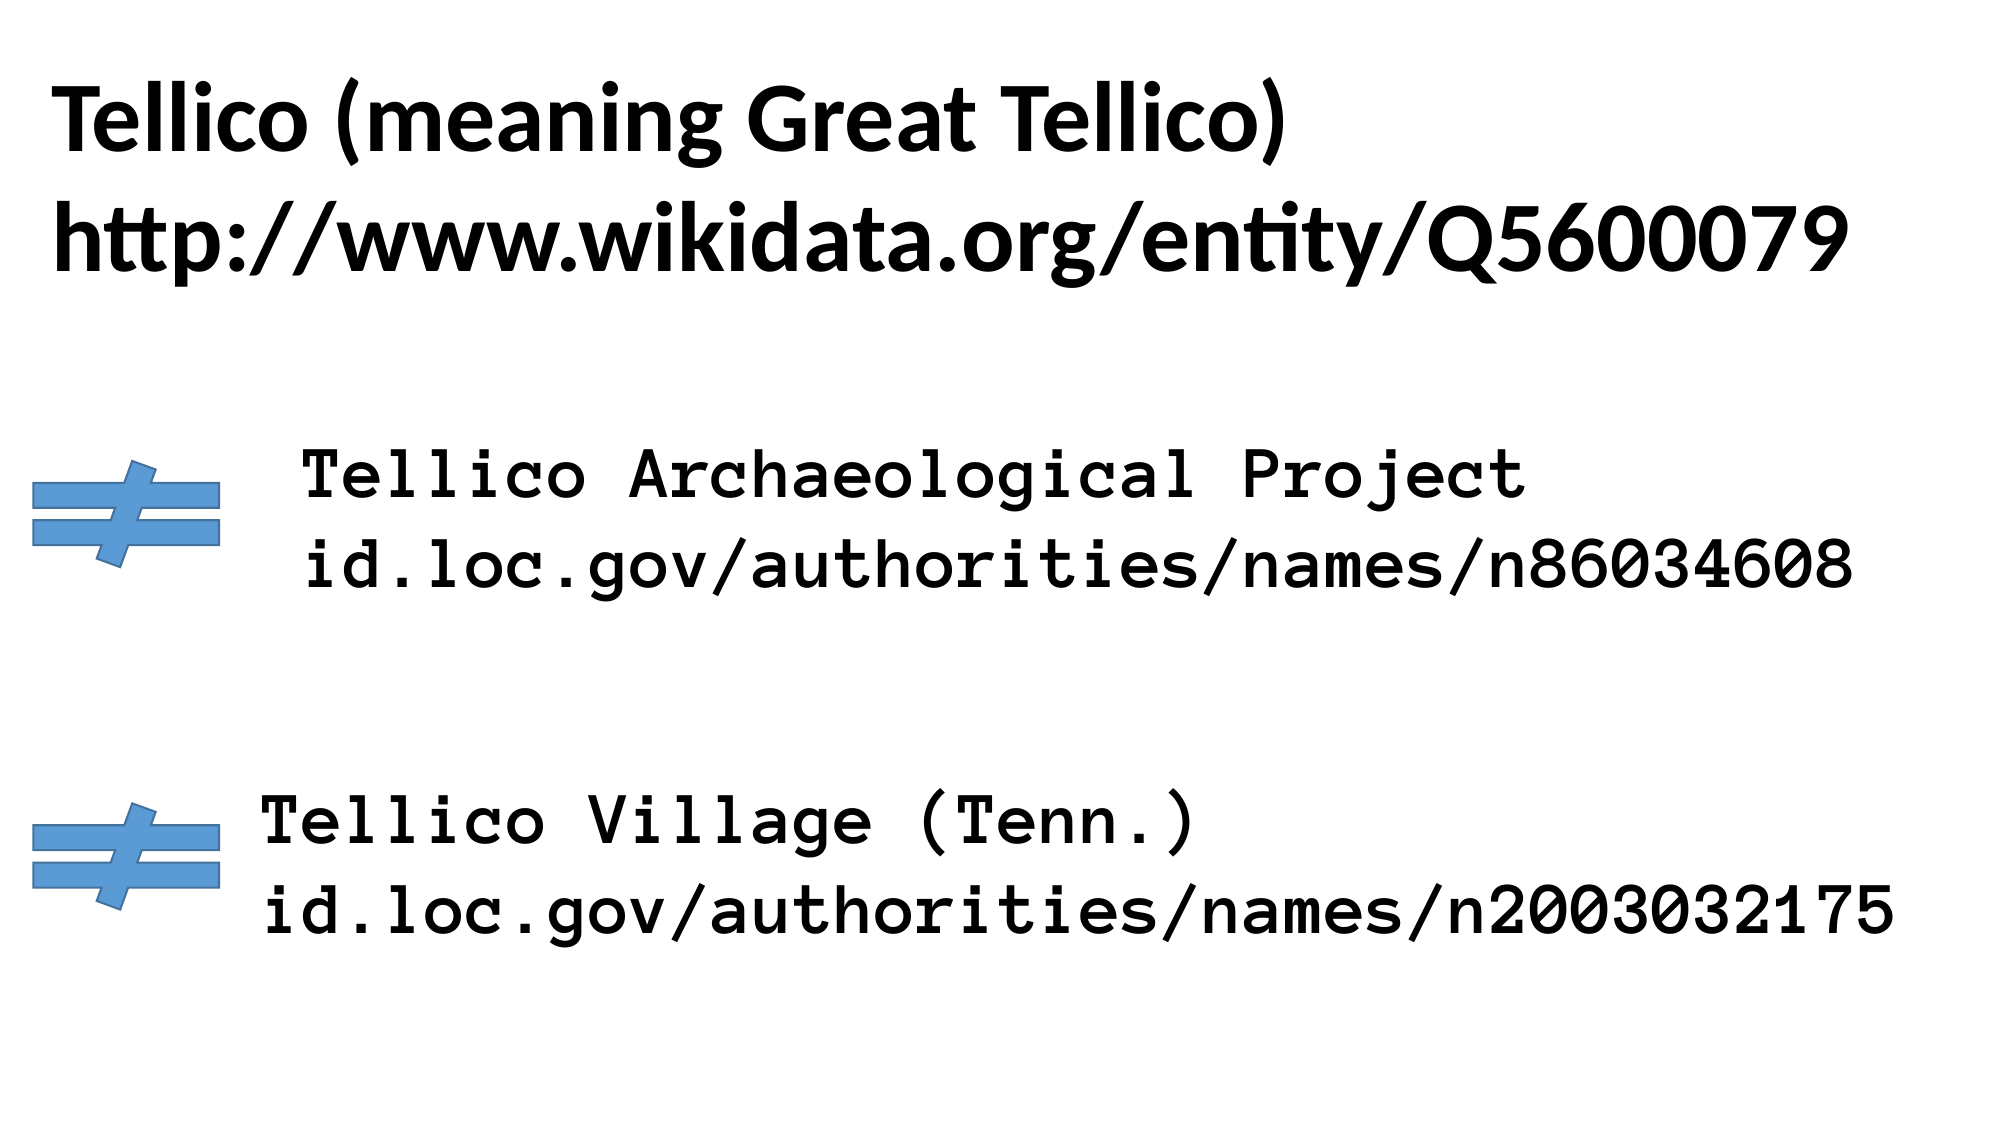

Tellico (meaning Great Tellico)
http://www.wikidata.org/entity/Q5600079
Tellico Archaeological Project
id.loc.gov/authorities/names/n86034608

Tellico Village (Tenn.)
id.loc.gov/authorities/names/n2003032175